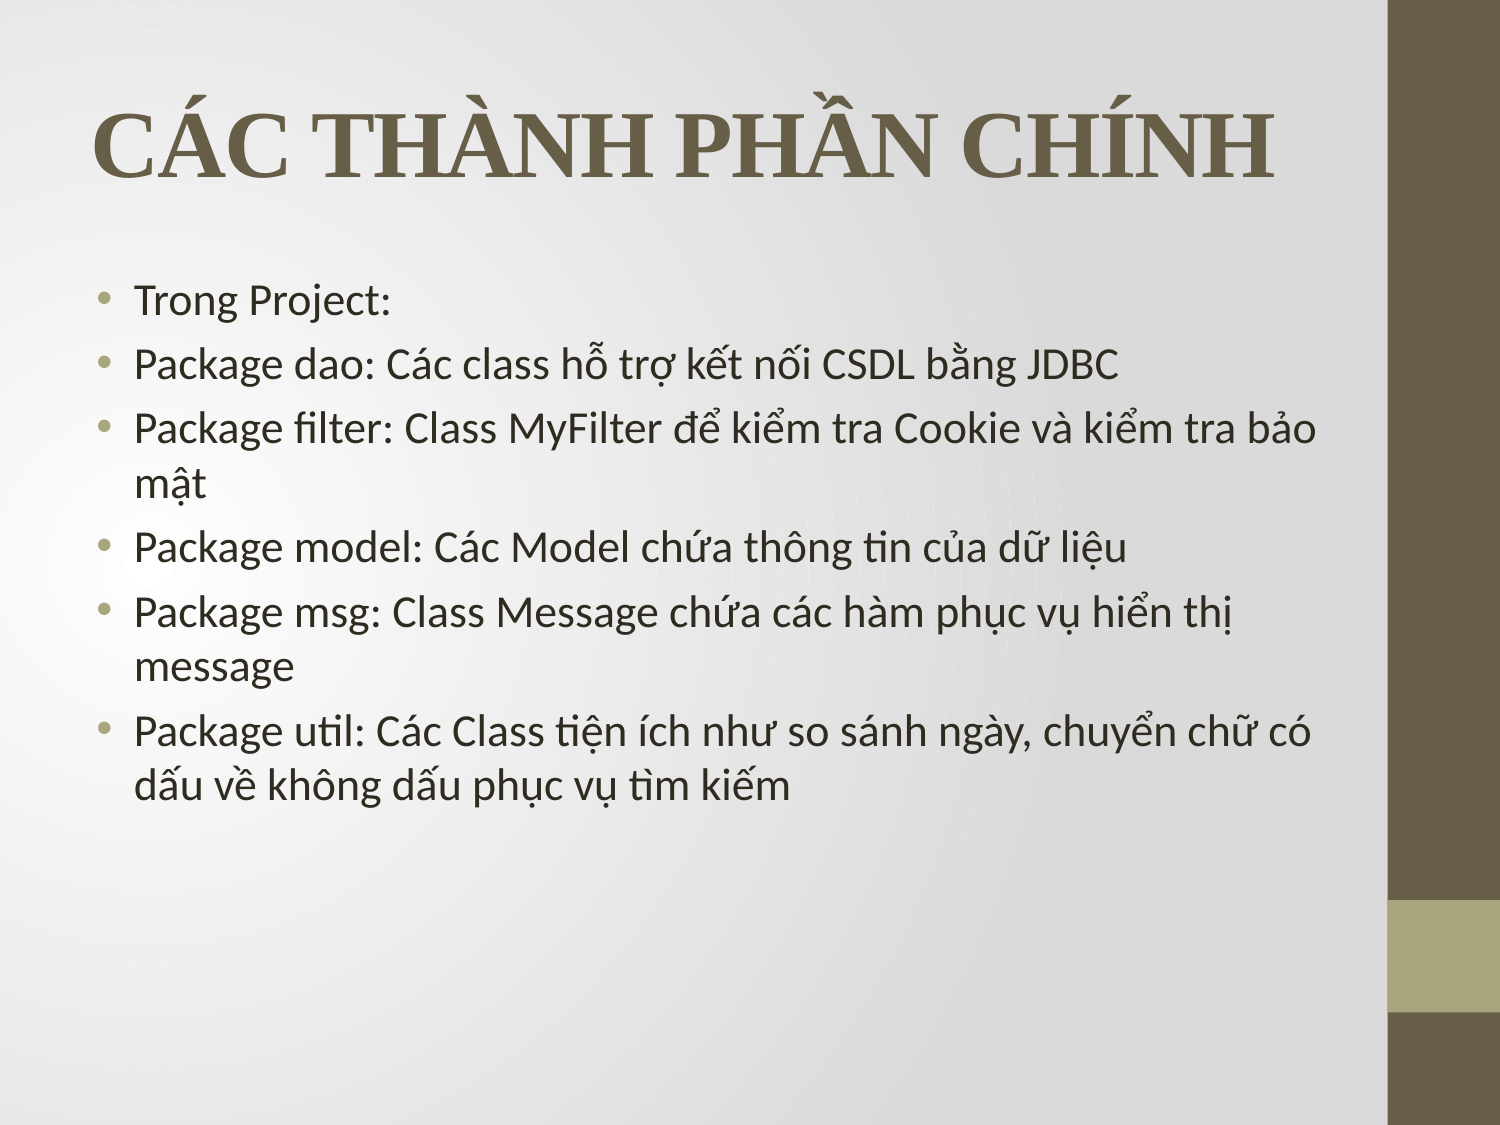

# CÁC THÀNH PHẦN CHÍNH
Trong Project:
Package dao: Các class hỗ trợ kết nối CSDL bằng JDBC
Package filter: Class MyFilter để kiểm tra Cookie và kiểm tra bảo mật
Package model: Các Model chứa thông tin của dữ liệu
Package msg: Class Message chứa các hàm phục vụ hiển thị message
Package util: Các Class tiện ích như so sánh ngày, chuyển chữ có dấu về không dấu phục vụ tìm kiếm